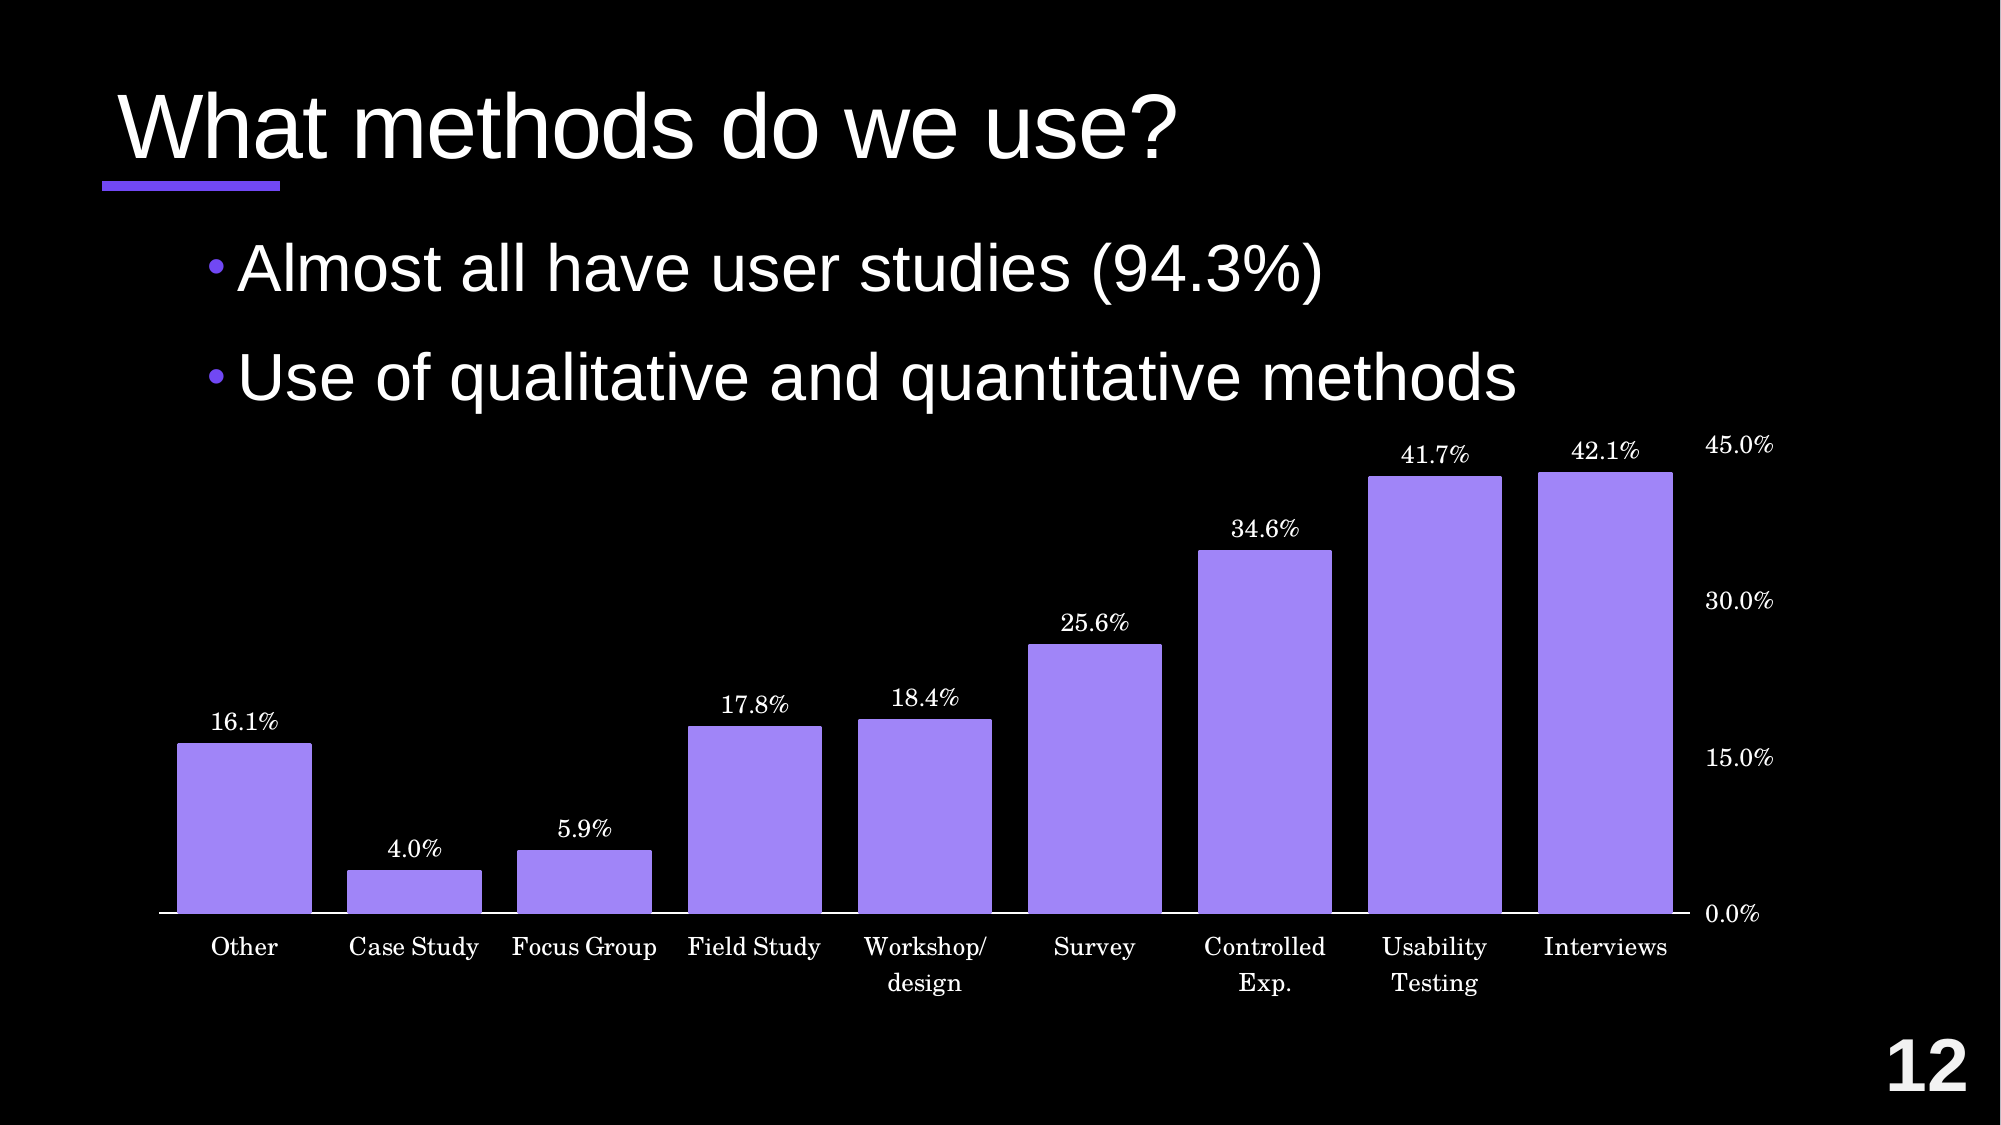

# What methods do we use?
Almost all have user studies (94.3%)
Use of qualitative and quantitative methods

### Chart

| Category | Series 1 |
|---|---|
| Other | 0.161 |
| Case Study | 0.04 |
| Focus Group | 0.059 |
| Field Study | 0.178 |
| Workshop/ design | 0.184 |
| Survey | 0.256 |
| Controlled Exp. | 0.346 |
| Usability Testing | 0.417 |
| Interviews | 0.421 |
12